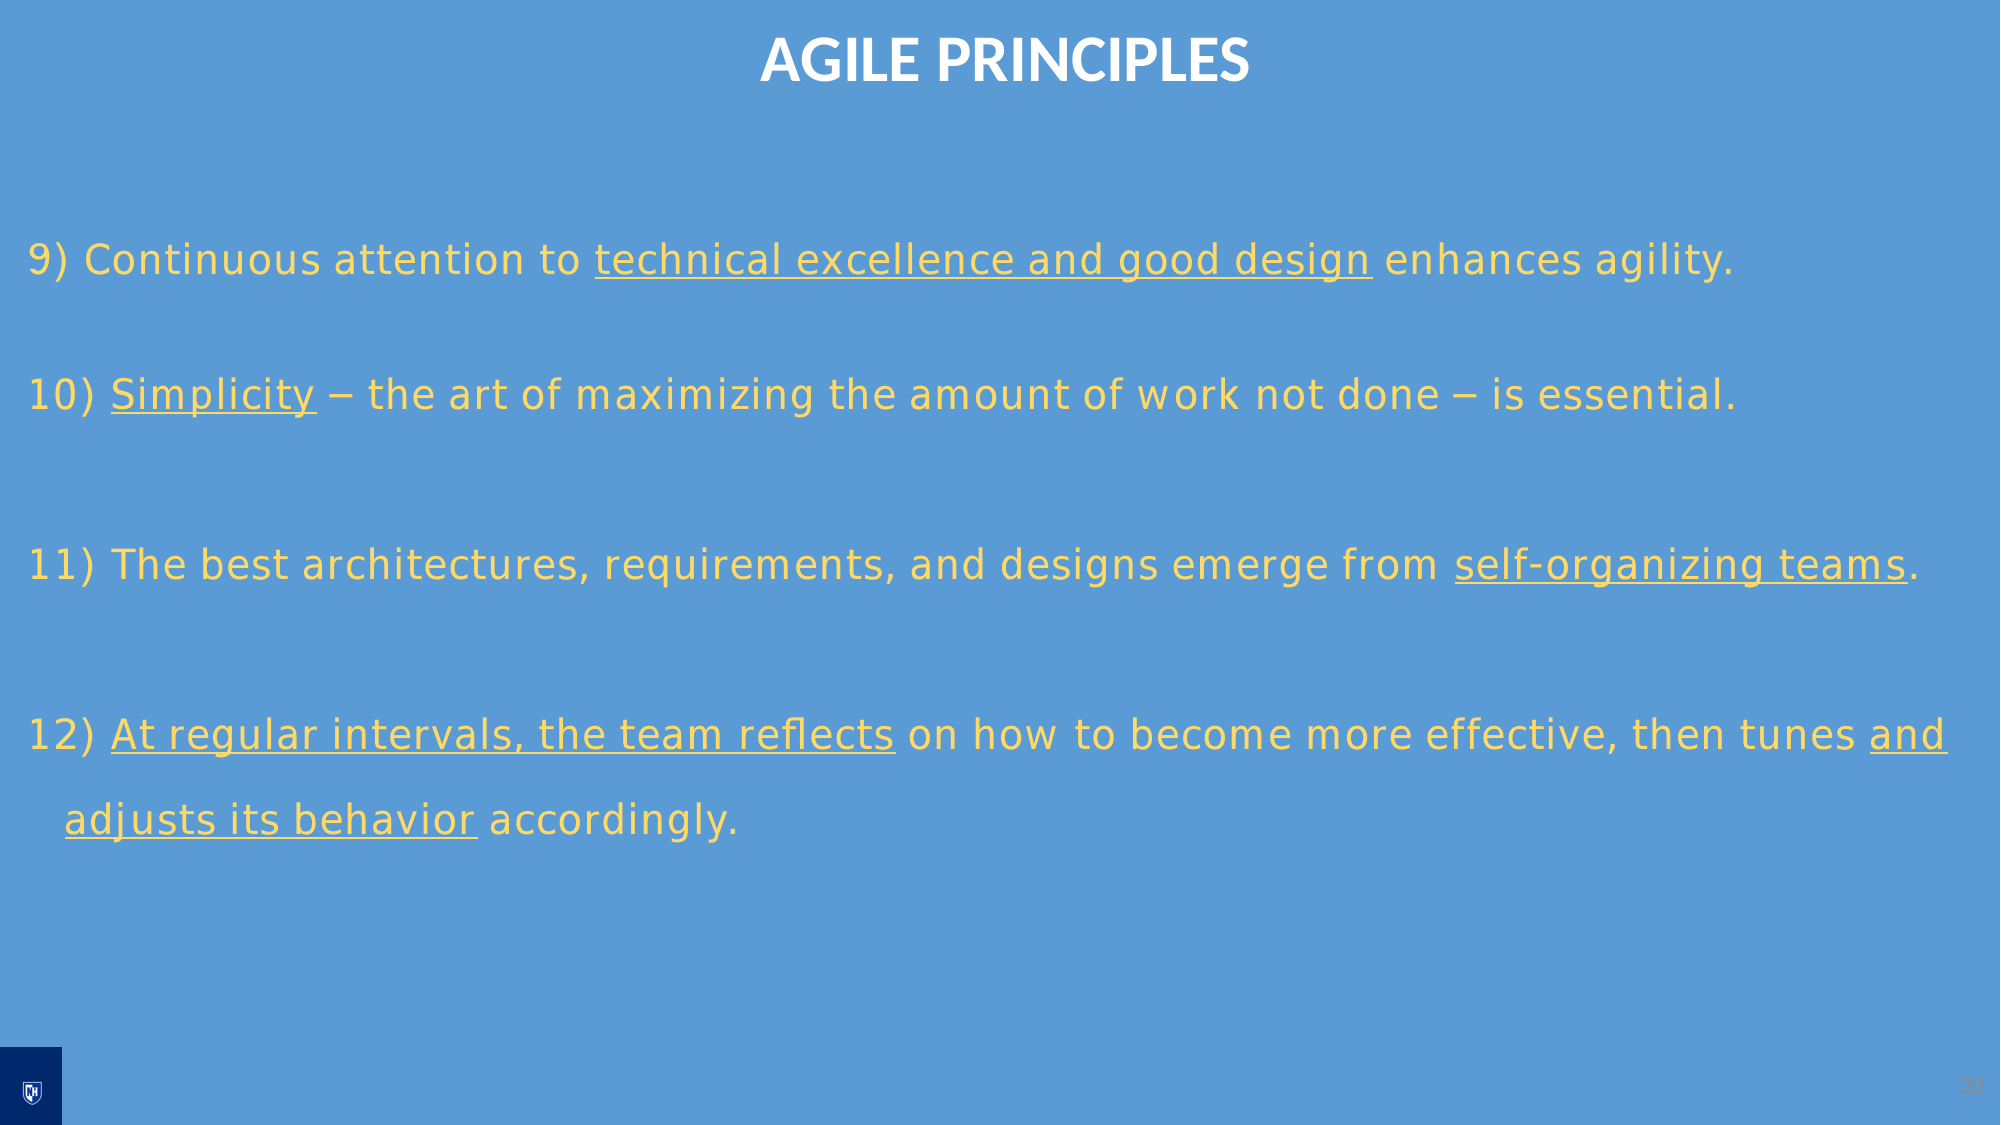

AGILE PRINCIPLES
 Continuous attention to technical excellence and good design enhances agility.
 Simplicity – the art of maximizing the amount of work not done – is essential.
 The best architectures, requirements, and designs emerge from self-organizing teams.
 At regular intervals, the team reflects on how to become more effective, then tunes and adjusts its behavior accordingly.
20